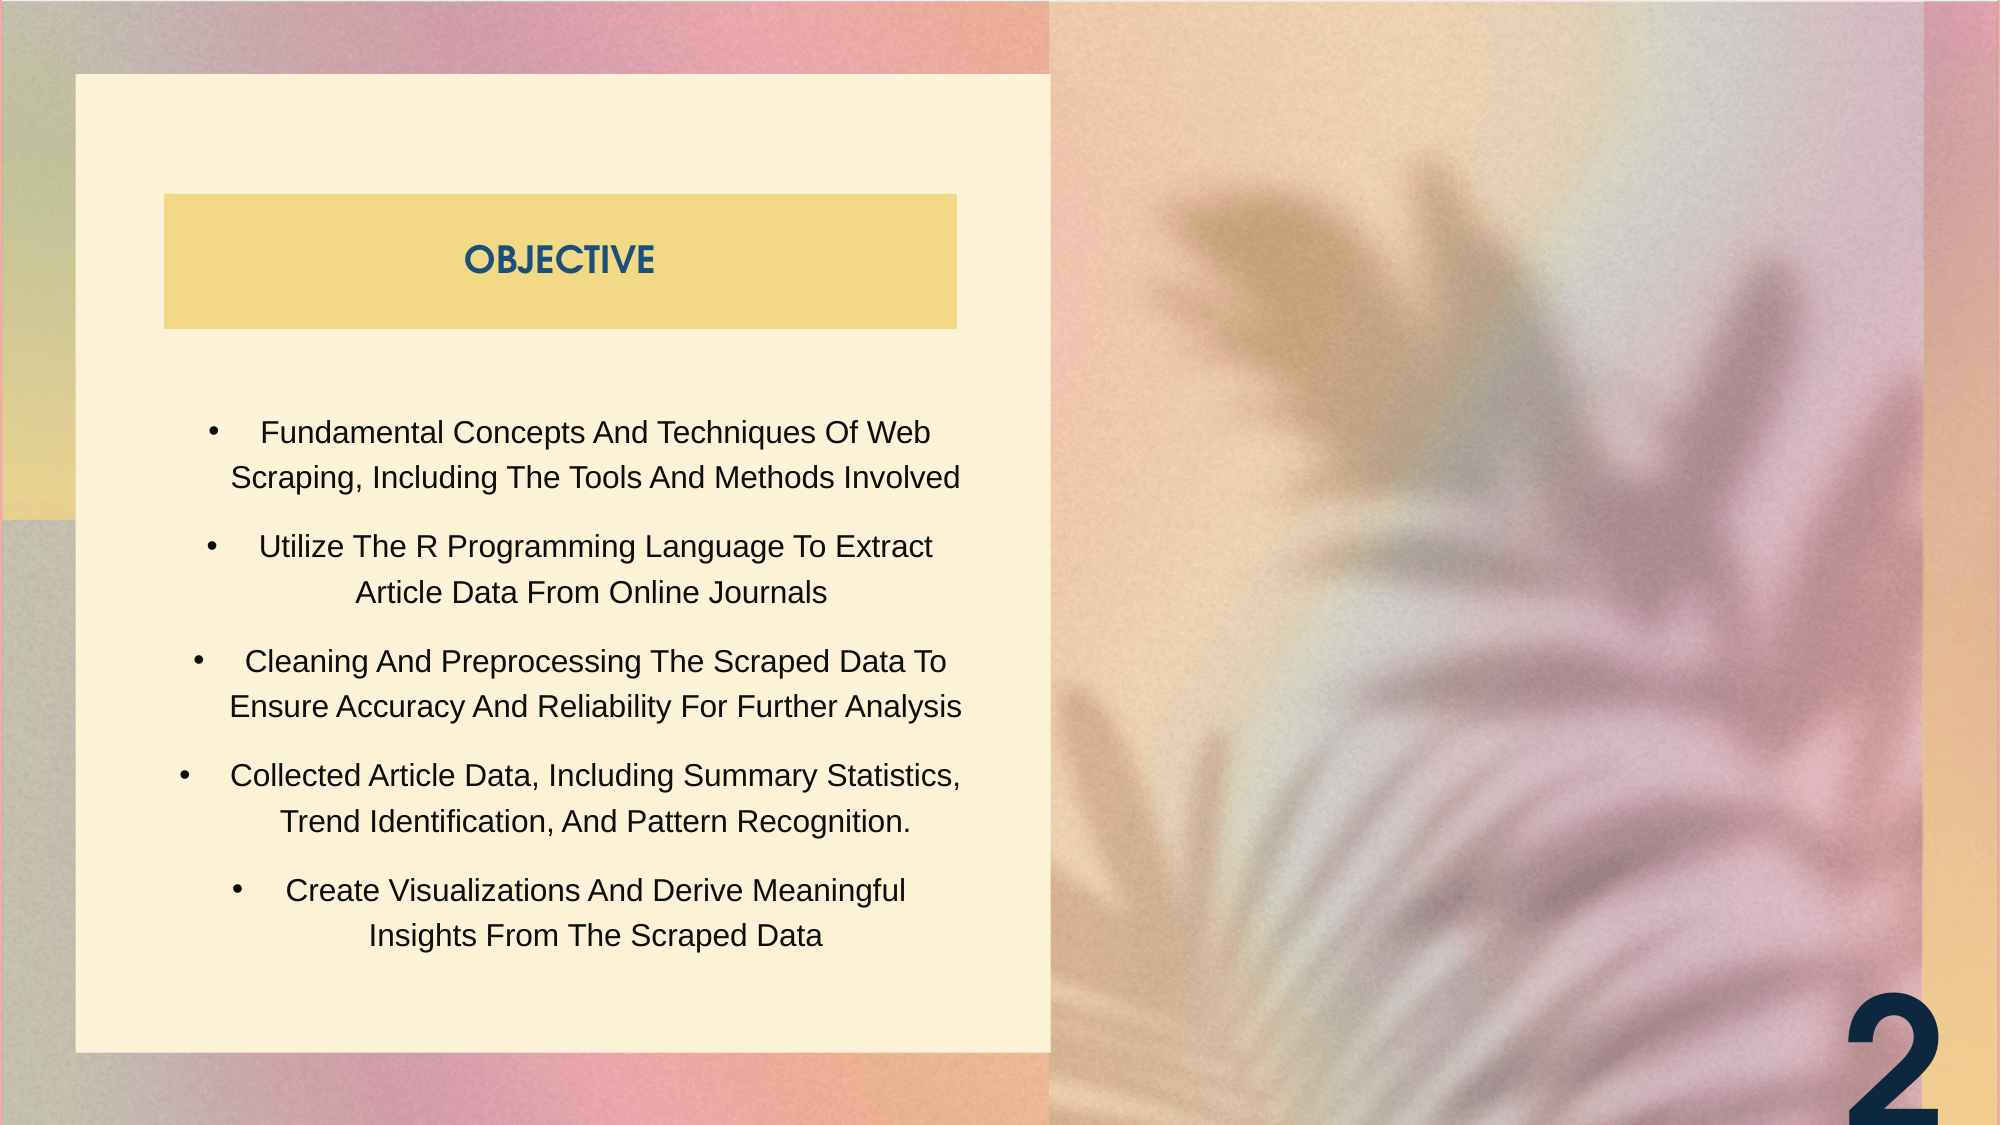

# OBJECTIVE
Fundamental Concepts And Techniques Of Web Scraping, Including The Tools And Methods Involved
Utilize The R Programming Language To Extract Article Data From Online Journals
Cleaning And Preprocessing The Scraped Data To Ensure Accuracy And Reliability For Further Analysis
Collected Article Data, Including Summary Statistics, Trend Identification, And Pattern Recognition.
Create Visualizations And Derive Meaningful Insights From The Scraped Data
2